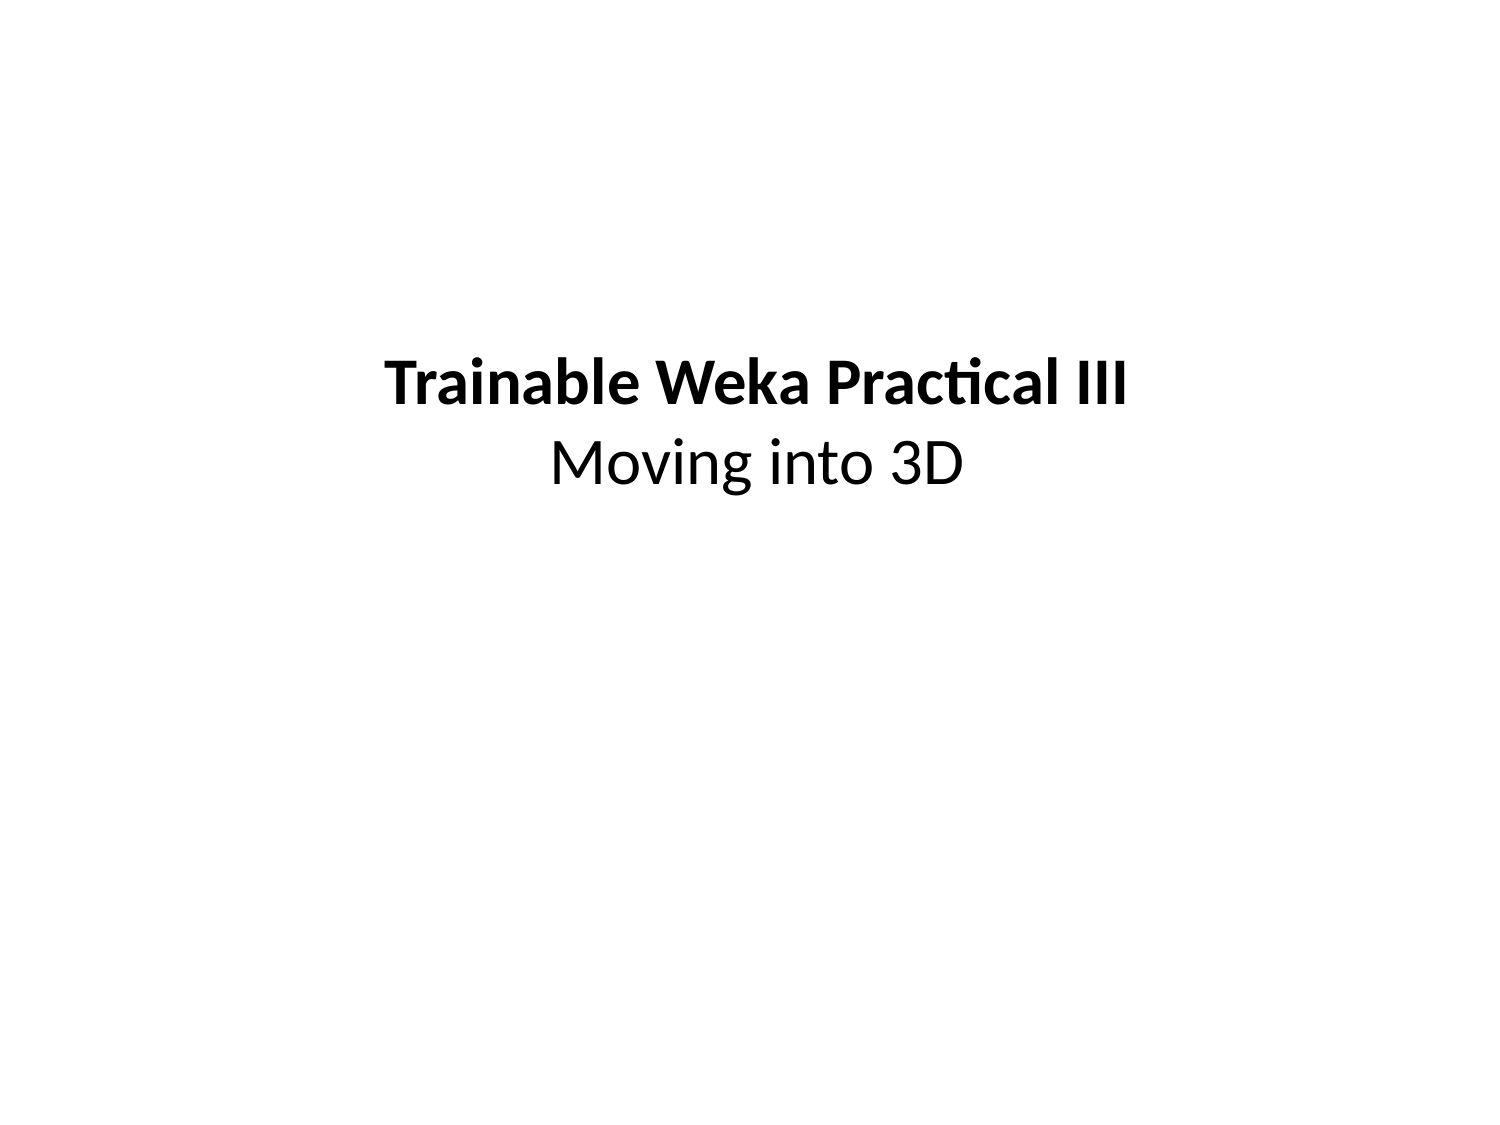

Trainable Weka Practical III
Moving into 3D